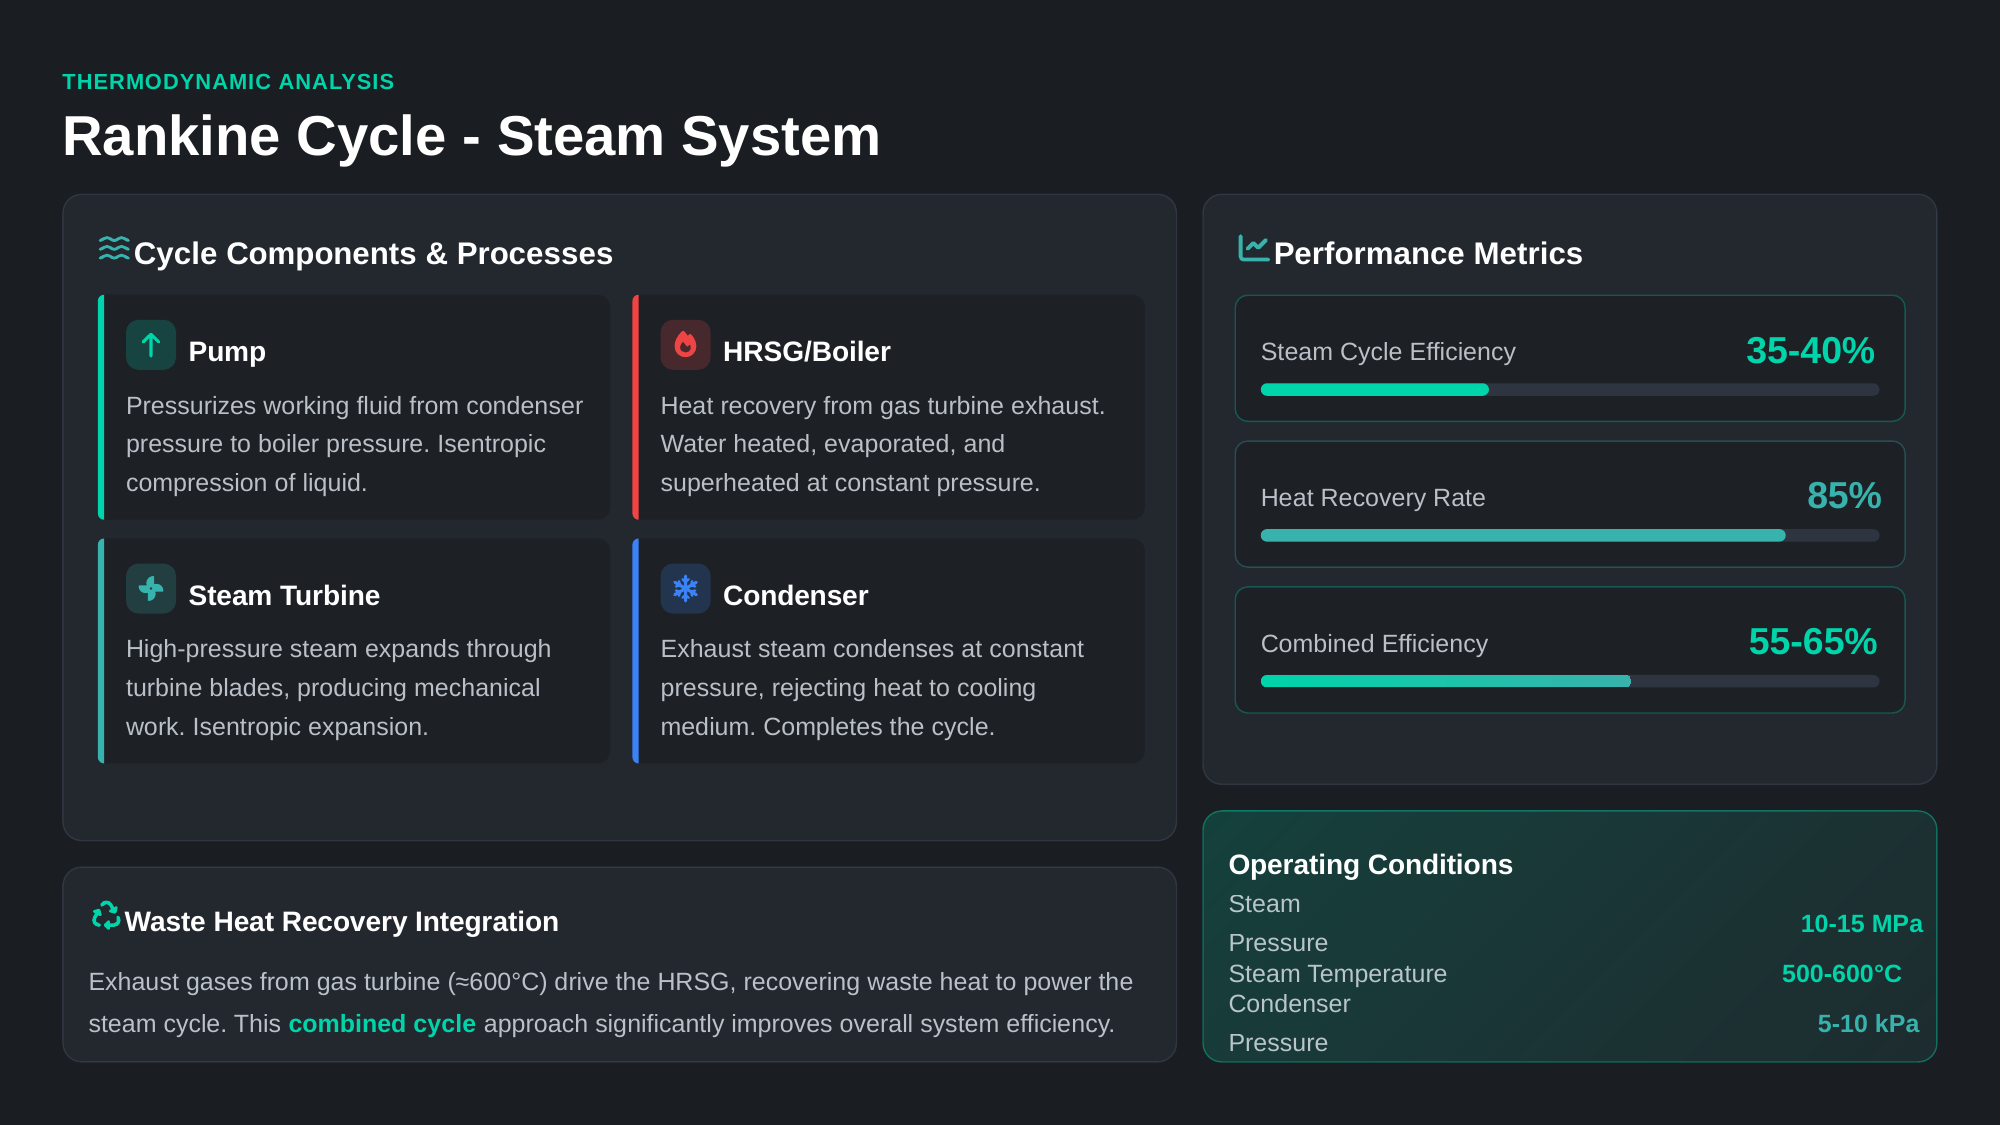

THERMODYNAMIC ANALYSIS
Rankine Cycle - Steam System

Cycle Components & Processes
Performance Metrics

35-40%
Pump
HRSG/Boiler
Steam Cycle Efficiency

Pressurizes working fluid from condenser pressure to boiler pressure. Isentropic compression of liquid.
Heat recovery from gas turbine exhaust. Water heated, evaporated, and superheated at constant pressure.

85%
Heat Recovery Rate

Steam Turbine
Condenser

55-65%
Combined Efficiency
High-pressure steam expands through turbine blades, producing mechanical work. Isentropic expansion.
Exhaust steam condenses at constant pressure, rejecting heat to cooling medium. Completes the cycle.

Operating Conditions

Waste Heat Recovery Integration
Steam Pressure
10-15 MPa

Steam Temperature
500-600°C
Exhaust gases from gas turbine (≈600°C) drive the HRSG, recovering waste heat to power the steam cycle. This combined cycle approach significantly improves overall system efficiency.
Condenser Pressure
5-10 kPa